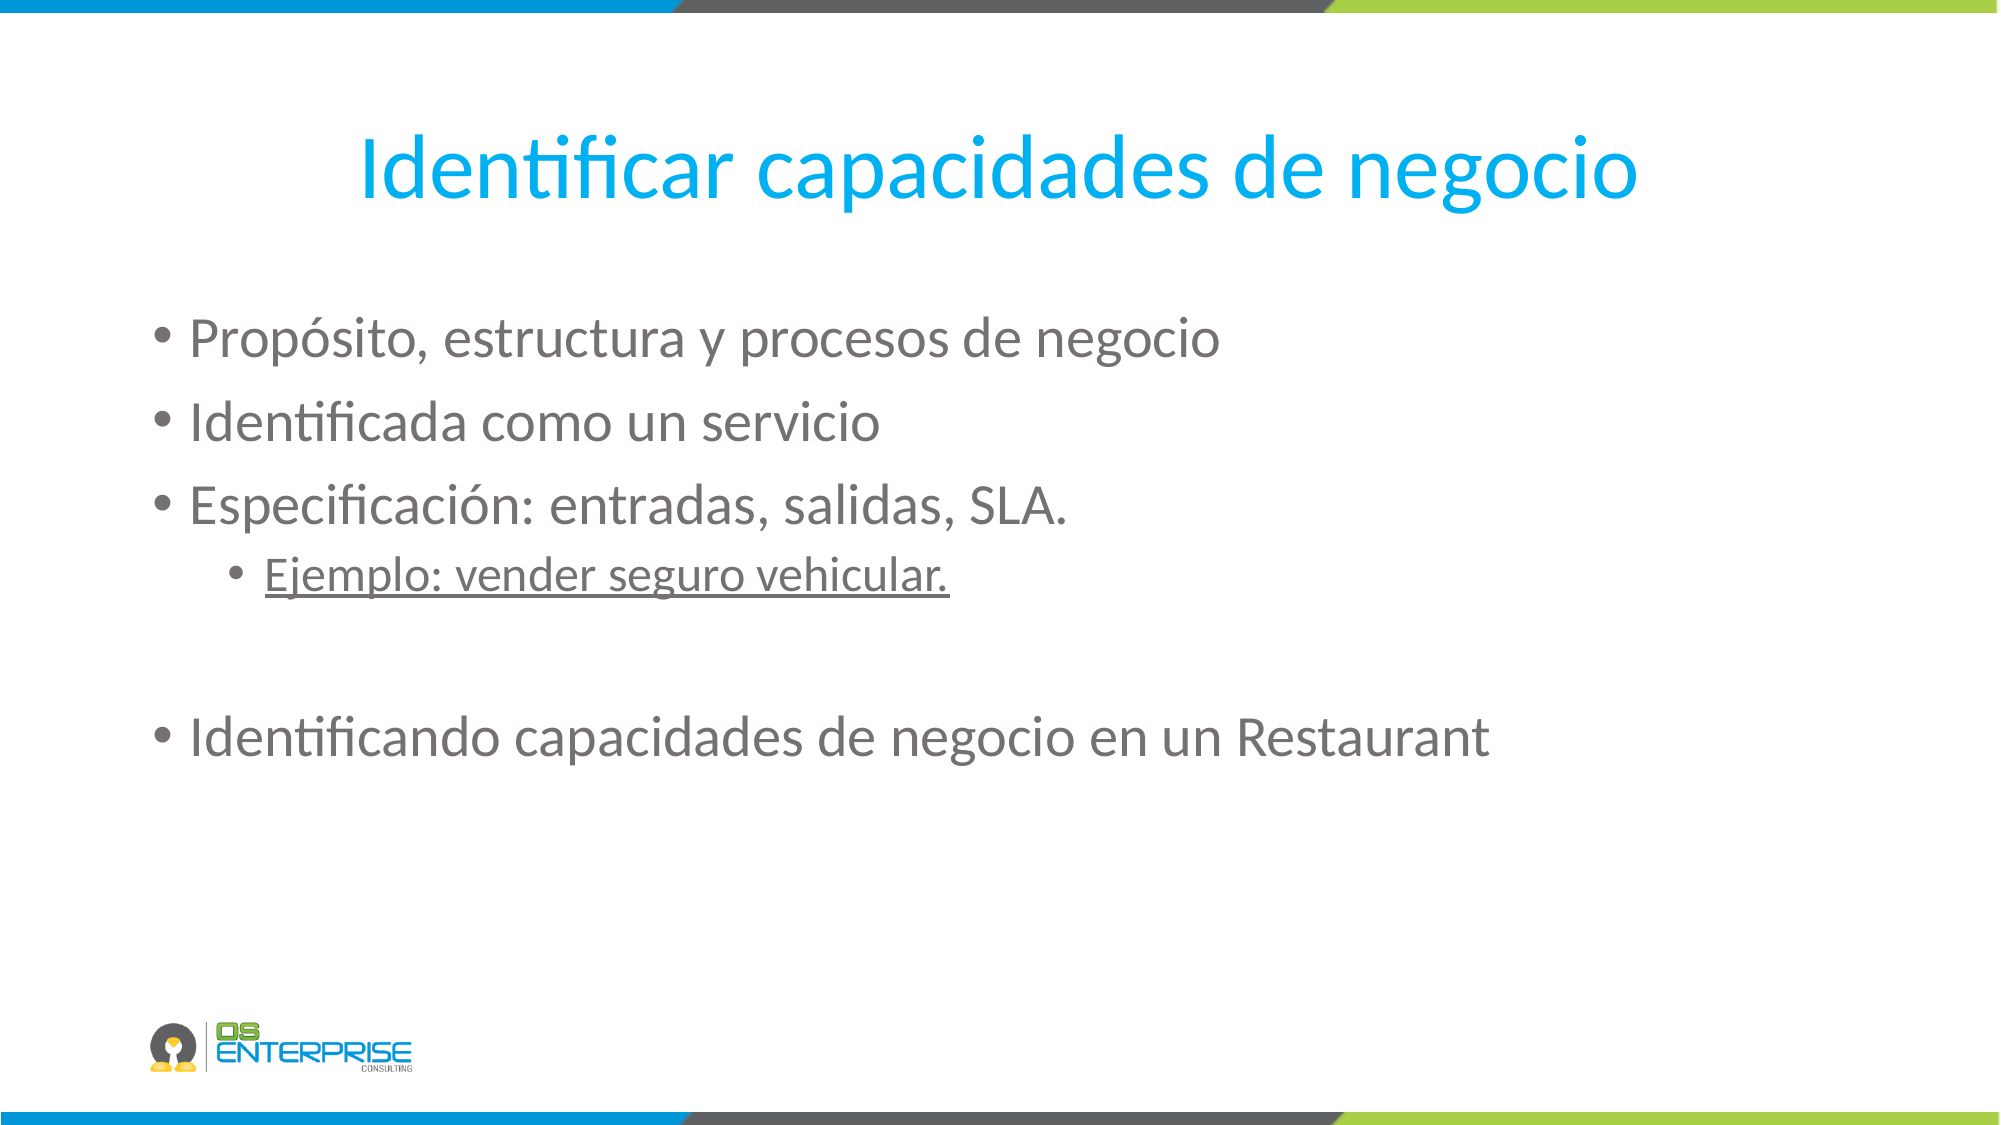

# Identificar capacidades de negocio
Propósito, estructura y procesos de negocio
Identificada como un servicio
Especificación: entradas, salidas, SLA.
Ejemplo: vender seguro vehicular.

Identificando capacidades de negocio en un Restaurant